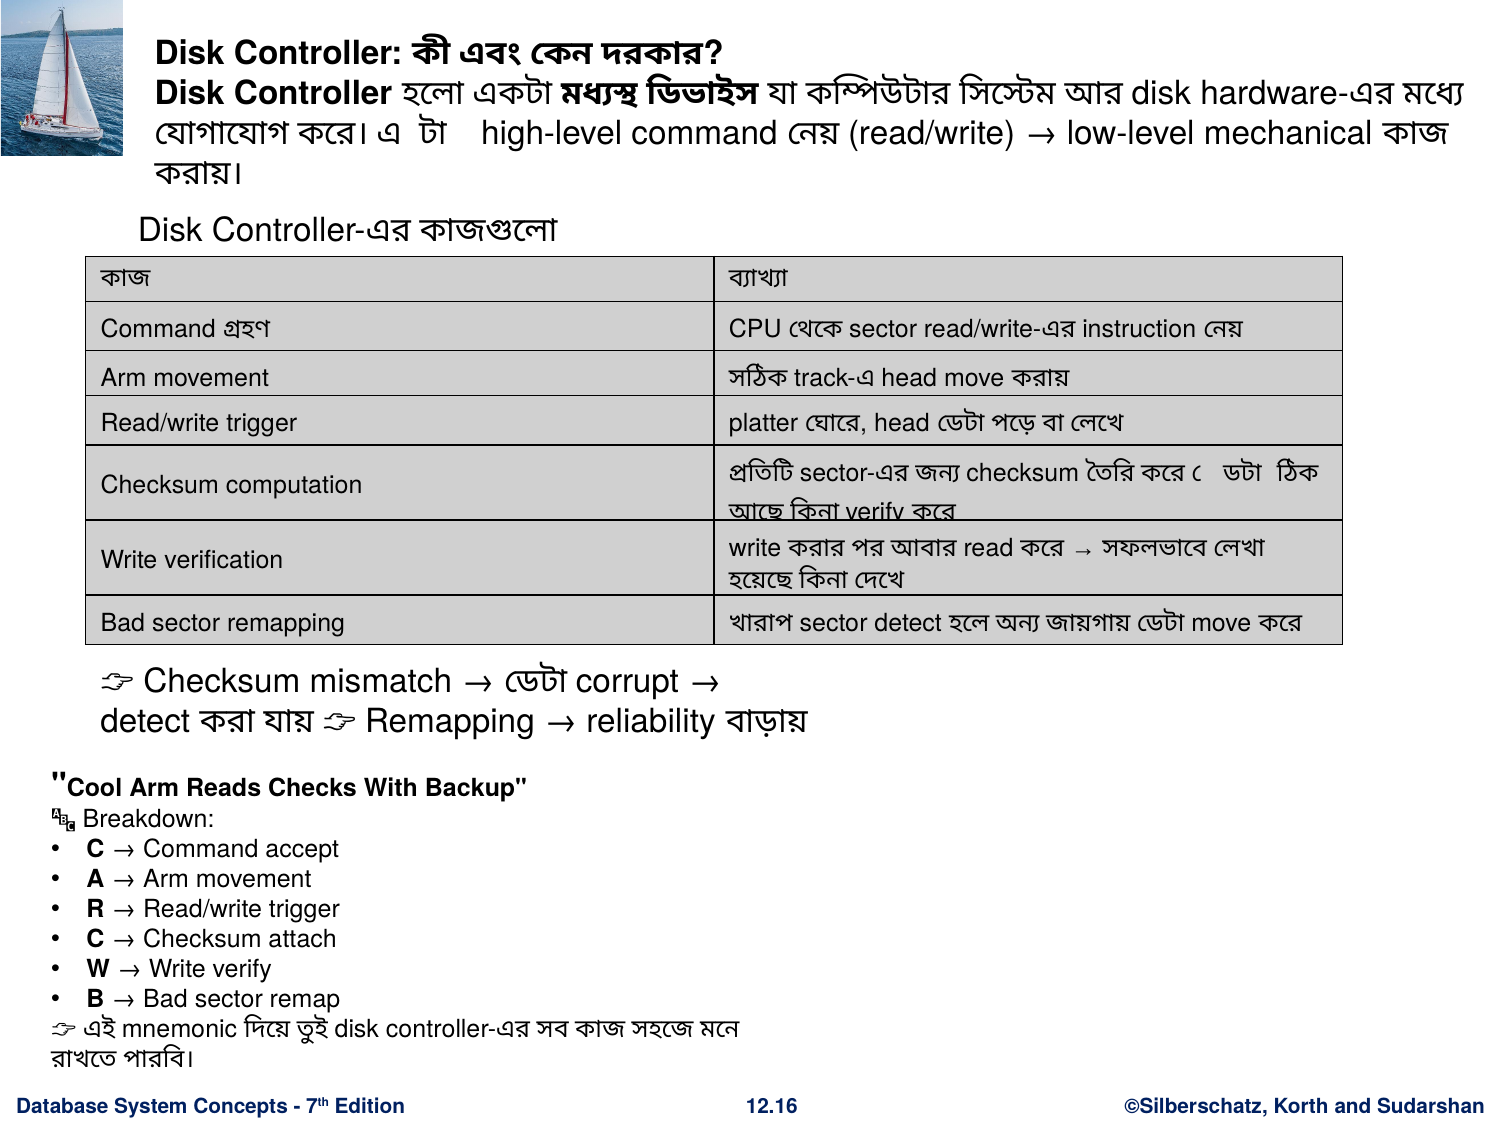

Disk Controller: কী এবং কেন দরকার?
Disk Controller হলো একটা মধ্যস্থ ডিভাইস যা কম্পিউটার সিস্টেম আর disk hardware-এর মধ্যে যোগাযোগ করে। 👉 এটা high-level command নেয় (read/write) → low-level mechanical কাজ করায়।
Disk Controller-এর কাজগুলো
| কাজ | ব্যাখ্যা |
| --- | --- |
| Command গ্রহণ | CPU থেকে sector read/write-এর instruction নেয় |
| Arm movement | সঠিক track-এ head move করায় |
| Read/write trigger | platter ঘোরে, head ডেটা পড়ে বা লেখে |
| Checksum computation | প্রতিটি sector-এর জন্য checksum তৈরি করে → ডেটা ঠিক আছে কিনা verify করে |
| Write verification | write করার পর আবার read করে → সফলভাবে লেখা হয়েছে কিনা দেখে |
| Bad sector remapping | খারাপ sector detect হলে অন্য জায়গায় ডেটা move করে |
👉 Checksum mismatch → ডেটা corrupt → detect করা যায় 👉 Remapping → reliability বাড়ায়
"Cool Arm Reads Checks With Backup"
🔤 Breakdown:
C → Command accept
A → Arm movement
R → Read/write trigger
C → Checksum attach
W → Write verify
B → Bad sector remap
👉 এই mnemonic দিয়ে তুই disk controller-এর সব কাজ সহজে মনে রাখতে পারবি।